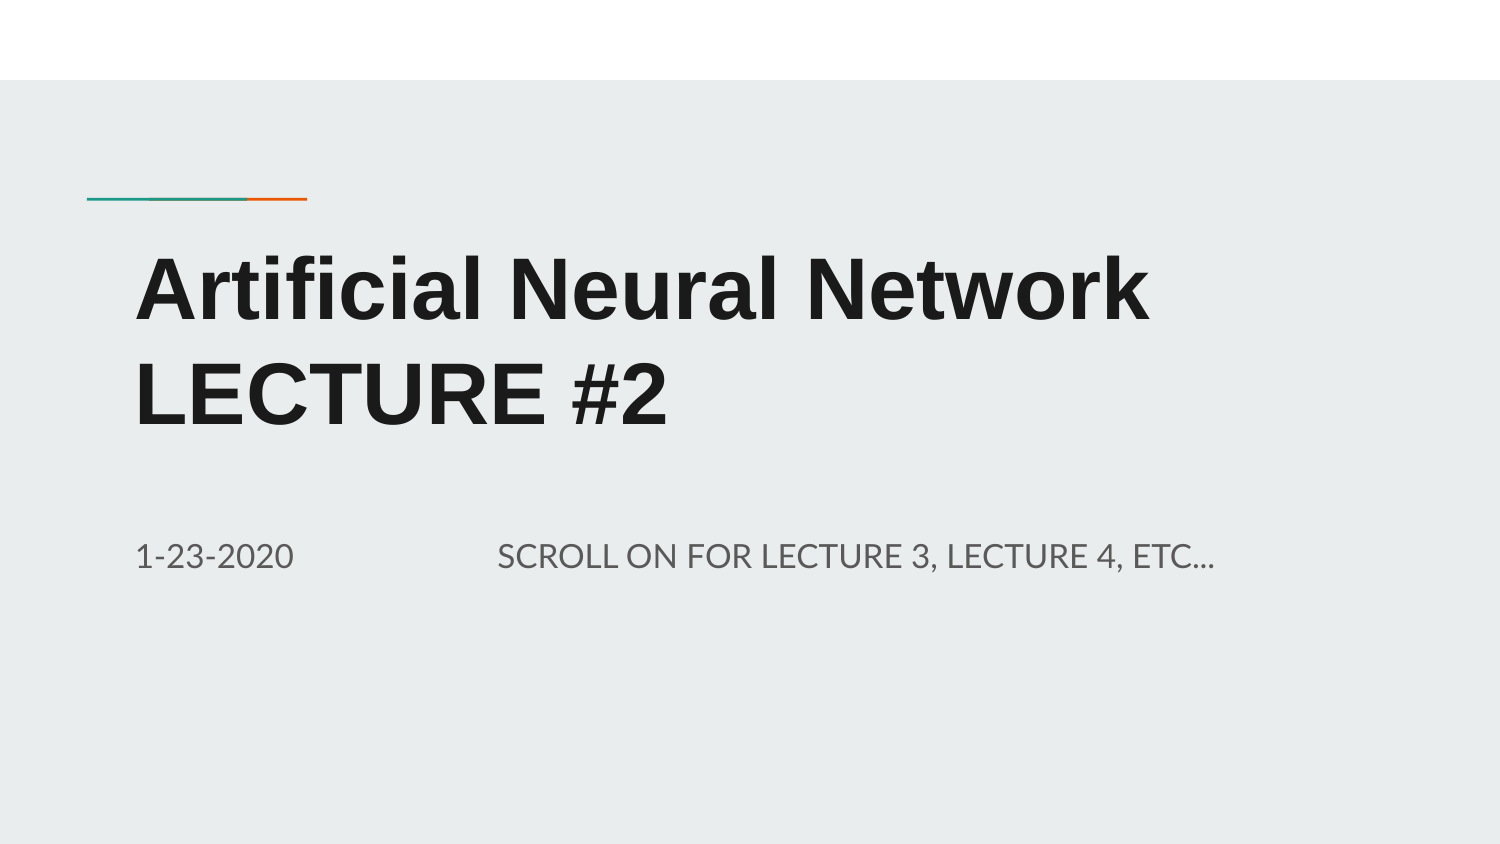

# Artificial Neural Network
LECTURE #2
1-23-2020                        SCROLL ON FOR LECTURE 3, LECTURE 4, ETC...